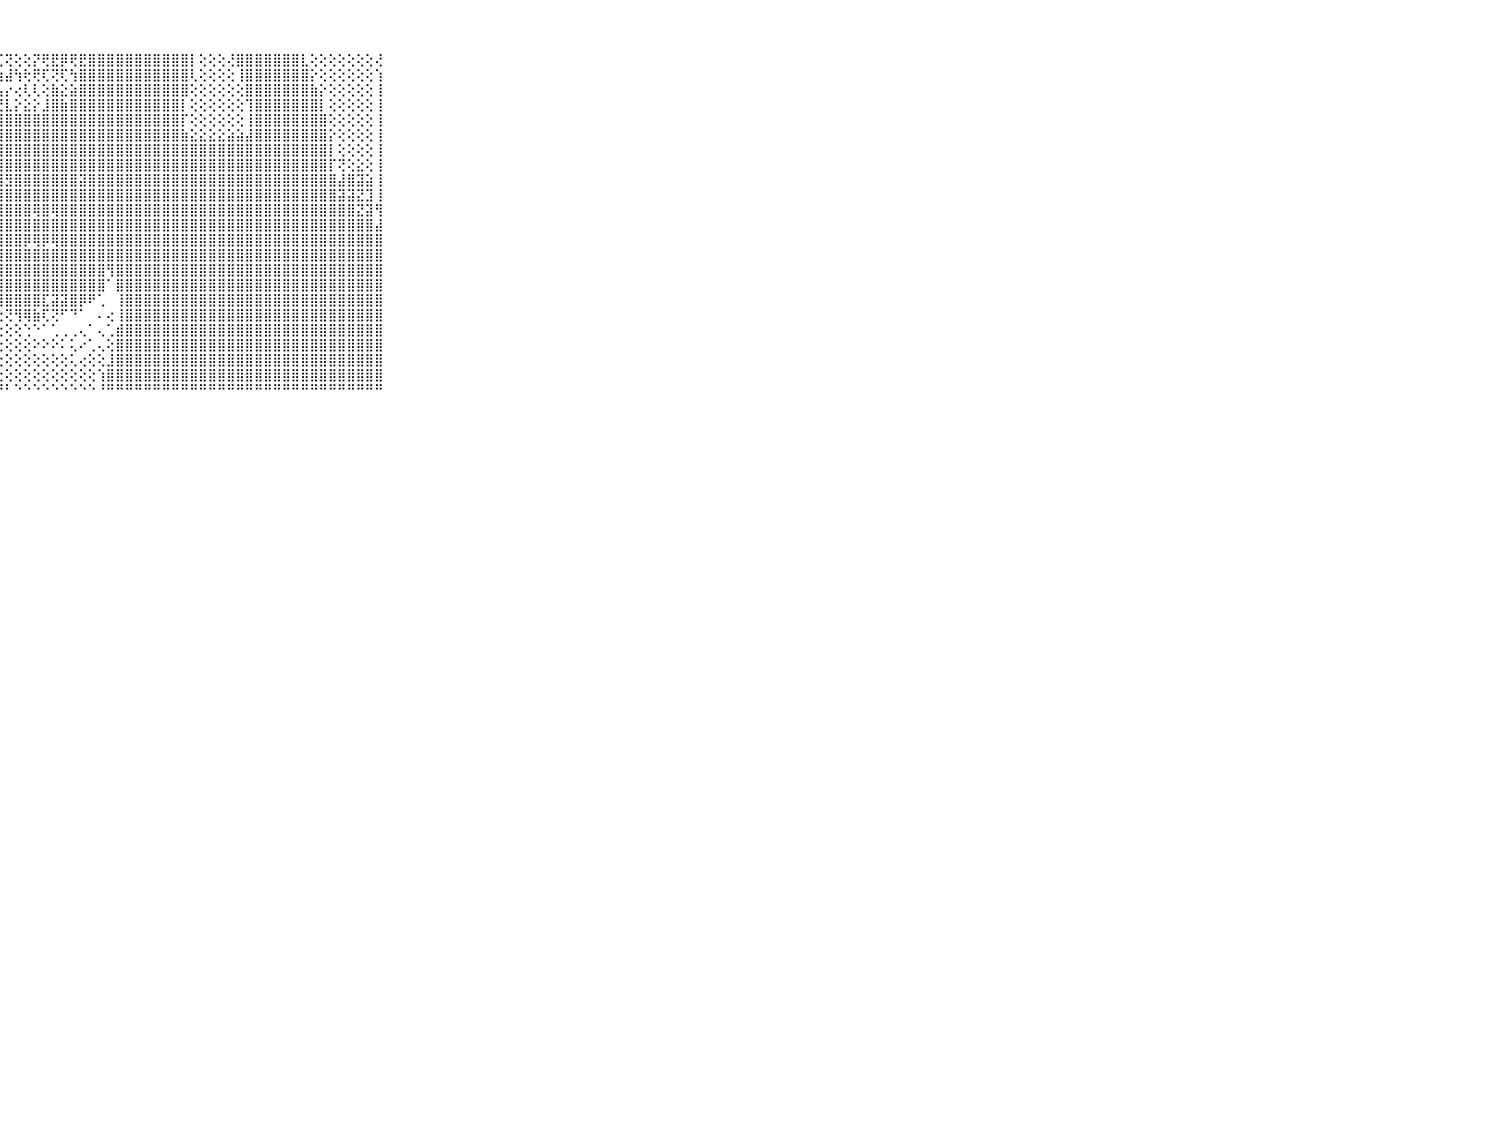

⠀⠀⠀⠀⠀⠀⠀⠀⠀⠀⠀⣿⣿⣿⣿⣿⣿⣿⣿⣿⣿⣿⣿⣿⣿⡿⢿⢏⢝⢕⢕⡝⢟⣟⡿⢟⣟⣿⣿⣿⣿⣿⣿⣿⣿⣿⣿⣿⡇⢕⢕⢕⢜⣿⣿⣿⣿⣿⣿⣿⣇⢕⢕⢕⢕⢕⢕⢕⢜⠀⠀⠀⠀⠀⠀⠀⠀⠀⠀⠀⠀
⠀⠀⠀⠀⠀⠀⠀⠀⠀⠀⠀⣿⣿⣿⣿⣿⣿⣿⣿⣿⣿⣿⣿⡏⢕⢕⢕⢱⣼⢳⢗⢟⢏⢝⢏⢳⣿⣿⣿⣿⣿⣿⣿⣿⣿⣿⣿⣿⢇⢕⢕⢕⢕⢸⣿⣿⣿⣿⣿⣿⣿⡕⢕⢕⢕⢕⢕⢕⢱⠀⠀⠀⠀⠀⠀⠀⠀⠀⠀⠀⠀
⠀⠀⠀⠀⠀⠀⠀⠀⠀⠀⠀⣿⣿⣿⣿⣿⣿⣿⣿⣿⣿⣿⢏⢕⢕⢑⠜⢣⡔⢔⢇⢇⢕⣷⣕⣵⣿⣿⣿⣿⣿⣿⣿⣿⣿⣿⣿⣿⢕⢕⢕⢕⢕⢕⣿⣿⣿⣿⣿⣿⣿⣷⡕⢕⢕⢕⢕⢕⢸⠀⠀⠀⠀⠀⠀⠀⠀⠀⠀⠀⠀
⠀⠀⠀⠀⠀⠀⠀⠀⠀⠀⠀⣿⣿⣿⣿⣿⣿⣿⣿⣿⣿⢟⣕⣵⢾⢿⢕⣟⣇⡕⣕⡕⣸⣿⣷⣿⣿⣿⣿⣿⣿⣿⣿⣿⣿⣿⣿⡇⢕⢕⢕⢕⢕⢕⢹⣿⣿⣿⣿⣿⣿⣿⡇⢕⢕⢕⢕⢕⢸⠀⠀⠀⠀⠀⠀⠀⠀⠀⠀⠀⠀
⠀⠀⠀⠀⠀⠀⠀⠀⠀⠀⠀⣿⣿⣿⣿⣿⣿⣿⣿⣿⣿⡎⢏⢷⣿⣷⣾⣿⣿⣿⣿⣿⣿⣿⣿⣿⣿⣿⣿⣿⣿⣿⣿⣿⣿⣿⣿⡏⢕⢕⢕⢕⢕⢕⢸⣿⣿⣿⣿⣿⣿⣿⣿⢕⢕⢕⢕⢕⢸⠀⠀⠀⠀⠀⠀⠀⠀⠀⠀⠀⠀
⠀⠀⠀⠀⠀⠀⠀⠀⠀⠀⠀⣿⣿⣿⣿⣿⣿⣿⣿⣿⣿⢇⢕⢸⣿⣿⣿⣿⣿⣿⣿⣿⣿⣿⣿⣿⣿⣿⣿⣿⣿⣿⣿⣿⣿⣿⣿⣷⣕⣕⣕⣕⣵⣵⣼⣿⣿⣿⣿⣿⣿⣿⣿⡕⢕⢕⢕⢕⢸⠀⠀⠀⠀⠀⠀⠀⠀⠀⠀⠀⠀
⠀⠀⠀⠀⠀⠀⠀⠀⠀⠀⠀⣿⣿⣿⣿⣿⣿⣿⣿⣿⣿⡇⢹⣿⣿⣿⣿⣿⣿⣿⣿⣿⣿⣿⣿⣿⣿⣿⣿⣿⣿⣿⣿⣿⣿⣿⣿⣿⣿⣿⣿⣿⣿⣿⣿⣿⣿⣿⣿⣿⣿⣿⣿⡇⢕⢕⢕⢕⢸⠀⠀⠀⠀⠀⠀⠀⠀⠀⠀⠀⠀
⠀⠀⠀⠀⠀⠀⠀⠀⠀⠀⠀⣿⣿⣿⣿⣿⣿⣿⣿⣿⣿⡇⢕⢿⣿⣿⣿⣿⣿⣿⣿⣿⣿⣿⣿⣿⣿⣿⣿⣿⣿⣿⣿⣿⣿⣿⣿⣿⣿⣿⣿⣿⣿⣿⣿⣿⣿⣿⣿⣿⣿⣿⣿⡏⢝⢕⣕⢕⢸⠀⠀⠀⠀⠀⠀⠀⠀⠀⠀⠀⠀
⠀⠀⠀⠀⠀⠀⠀⠀⠀⠀⠀⣿⣿⣿⣿⣿⣿⣿⣿⣿⣿⣿⡕⢼⣿⣿⣿⣿⣻⣿⣿⣿⣿⣿⣿⣿⣽⣿⣿⣿⣿⣿⣿⣿⣿⣿⣿⣿⣿⣿⣿⣿⣿⣿⣿⣿⣿⣿⣿⣿⣿⣿⣿⣿⣼⣿⣽⣵⢸⠀⠀⠀⠀⠀⠀⠀⠀⠀⠀⠀⠀
⠀⠀⠀⠀⠀⠀⠀⠀⠀⠀⠀⣿⣿⣿⣿⣿⣿⣿⣿⣿⣿⣿⢧⣼⣿⣿⣿⣿⣿⣿⣿⣿⣿⣿⣿⣿⣿⣿⣿⣿⣿⣿⣿⣿⣿⣿⣿⣿⣿⣿⣿⣿⣿⣿⣿⣿⣿⣿⣿⣿⣿⣿⣿⣿⣽⣽⣝⣹⢸⠀⠀⠀⠀⠀⠀⠀⠀⠀⠀⠀⠀
⠀⠀⠀⠀⠀⠀⠀⠀⠀⠀⠀⣿⣿⣿⣿⣿⣿⣿⣿⣿⣿⣿⣿⣿⣿⣿⣿⣿⣿⣿⣿⢿⣿⢿⣿⣿⣿⣿⣿⣿⣿⣿⣿⣿⣿⣿⣿⣿⣿⣿⣿⣿⣿⣿⣿⣿⣿⣿⣿⣿⣿⣿⣿⣿⣿⣿⣝⣽⢻⠀⠀⠀⠀⠀⠀⠀⠀⠀⠀⠀⠀
⠀⠀⠀⠀⠀⠀⠀⠀⠀⠀⠀⣿⣿⣿⣿⣿⣿⣿⣿⣿⣿⣿⣿⣿⣿⣿⣿⣿⣿⣿⣿⣿⣿⣿⣿⣿⣿⣿⣿⣿⣿⣿⣿⣿⣿⣿⣿⣿⣿⣿⣿⣿⣿⣿⣿⣿⣿⣿⣿⣿⣿⣿⣿⣿⣿⣿⣿⣿⣼⠀⠀⠀⠀⠀⠀⠀⠀⠀⠀⠀⠀
⠀⠀⠀⠀⠀⠀⠀⠀⠀⠀⠀⣿⣿⣿⣿⣿⣿⣿⣿⣿⣿⣿⣿⣿⣿⣿⣿⣿⣿⣿⡿⢿⡿⢿⣿⣿⣿⣿⣿⣿⣿⣿⣿⣿⣿⣿⣿⣿⣿⣿⣿⣿⣿⣿⣿⣿⣿⣿⣿⣿⣿⣿⣿⣿⣿⣿⣿⣿⣿⠀⠀⠀⠀⠀⠀⠀⠀⠀⠀⠀⠀
⠀⠀⠀⠀⠀⠀⠀⠀⠀⠀⠀⣿⣿⣿⣿⣿⣿⣿⣿⣿⣿⣿⣿⣿⣿⣿⣿⣿⣿⣿⣿⣿⣿⣿⣿⣿⣿⣿⣿⣿⣿⣿⣿⣿⣿⣿⣿⣿⣿⣿⣿⣿⣿⣿⣿⣿⣿⣿⣿⣿⣿⣿⣿⣿⣿⣿⣿⣿⣿⠀⠀⠀⠀⠀⠀⠀⠀⠀⠀⠀⠀
⠀⠀⠀⠀⠀⠀⠀⠀⠀⠀⠀⣿⣿⣿⣿⣿⣿⣿⣿⣿⣿⣿⣿⣿⣿⣿⣿⣿⣿⣿⣿⣿⣿⣿⣿⣿⣿⣿⣿⢻⣿⣿⣿⣿⣿⣿⣿⣿⣿⣿⣿⣿⣿⣿⣿⣿⣿⣿⣿⣿⣿⣿⣿⣿⣿⣿⣿⣿⣿⠀⠀⠀⠀⠀⠀⠀⠀⠀⠀⠀⠀
⠀⠀⠀⠀⠀⠀⠀⠀⠀⠀⠀⣿⣿⣿⣿⣿⣿⣿⣿⣿⣿⣿⣿⣿⣿⡿⢻⣿⣿⣿⣿⣿⣿⣿⣿⣿⣿⣿⣿⠁⣿⣿⣿⣿⣿⣿⣿⣿⣿⣿⣿⣿⣿⣿⣿⣿⣿⣿⣿⣿⣿⣿⣿⣿⣿⣿⣿⣿⣿⠀⠀⠀⠀⠀⠀⠀⠀⠀⠀⠀⠀
⠀⠀⠀⠀⠀⠀⠀⠀⠀⠀⠀⣿⣿⣿⣿⣿⣿⣿⣿⣿⣿⣿⣿⣿⣿⢕⢜⢿⣿⣿⣿⣿⣏⣽⣽⣿⡿⠟⢁⠀⢸⣿⣿⣿⣿⣿⣿⣿⣿⣿⣿⣿⣿⣿⣿⣿⣿⣿⣿⣿⣿⣿⣿⣿⣿⣿⣿⣿⣿⠀⠀⠀⠀⠀⠀⠀⠀⠀⠀⠀⠀
⠀⠀⠀⠀⠀⠀⠀⠀⠀⠀⠀⣿⣿⣿⣿⣿⣿⣿⣿⣿⣿⣿⣿⣿⣿⢕⢕⢕⢝⢻⢿⣷⢏⢝⠋⠙⠁⠀⠄⢔⢸⣿⣿⣿⣿⣿⣿⣿⣿⣿⣿⣿⣿⣿⣿⣿⣿⣿⣿⣿⣿⣿⣿⣿⣿⣿⣿⣿⣿⠀⠀⠀⠀⠀⠀⠀⠀⠀⠀⠀⠀
⠀⠀⠀⠀⠀⠀⠀⠀⠀⠀⠀⣿⣿⣿⣿⣿⣿⣿⣿⣿⣿⣿⣿⣿⣿⡕⢕⢕⢕⢕⢑⠑⠁⢁⢀⢀⢄⠁⢄⢁⣾⣿⣿⣿⣿⣿⣿⣿⣿⣿⣿⣿⣿⣿⣿⣿⣿⣿⣿⣿⣿⣿⣿⣿⣿⣿⣿⣿⣿⠀⠀⠀⠀⠀⠀⠀⠀⠀⠀⠀⠀
⠀⠀⠀⠀⠀⠀⠀⠀⠀⠀⠀⣿⣿⣿⣿⣿⣿⣿⣿⣿⣿⣿⣿⣿⣿⡇⢕⢕⢕⢕⢕⠕⠕⠕⠅⢅⠔⢁⢄⢕⣿⣿⣿⣿⣿⣿⣿⣿⣿⣿⣿⣿⣿⣿⣿⣿⣿⣿⣿⣿⣿⣿⣿⣿⣿⣿⣿⣿⣿⠀⠀⠀⠀⠀⠀⠀⠀⠀⠀⠀⠀
⠀⠀⠀⠀⠀⠀⠀⠀⠀⠀⠀⣿⣿⣿⣿⣿⣿⣿⣿⣿⣿⣿⣿⣿⣿⣿⡕⢕⢕⢕⢕⢕⢕⢕⢕⢅⢔⢕⢕⣸⣿⣿⣿⣿⣿⣿⣿⣿⣿⣿⣿⣿⣿⣿⣿⣿⣿⣿⣿⣿⣿⣿⣿⣿⣿⣿⣿⣿⣿⠀⠀⠀⠀⠀⠀⠀⠀⠀⠀⠀⠀
⠀⠀⠀⠀⠀⠀⠀⠀⠀⠀⠀⣿⣿⣿⣿⣿⣿⣿⣿⣿⣿⣿⣿⣿⣿⣿⣷⣕⢕⢕⢕⢕⢕⢕⢕⢕⢕⢕⢱⣿⣿⣿⣿⣿⣿⣿⣿⣿⣿⣿⣿⣿⣿⣿⣿⣿⣿⣿⣿⣿⣿⣿⣿⣿⣿⣿⣿⣿⣿⠀⠀⠀⠀⠀⠀⠀⠀⠀⠀⠀⠀
⠀⠀⠀⠀⠀⠀⠀⠀⠀⠀⠀⠛⠛⠛⠛⠛⠛⠛⠛⠛⠛⠛⠛⠛⠛⠛⠛⠛⠃⠑⠑⠑⠑⠑⠑⠑⠑⠑⠘⠛⠛⠛⠛⠛⠛⠛⠛⠛⠛⠛⠛⠛⠛⠛⠛⠛⠛⠛⠛⠛⠛⠛⠛⠛⠛⠛⠛⠛⠛⠀⠀⠀⠀⠀⠀⠀⠀⠀⠀⠀⠀